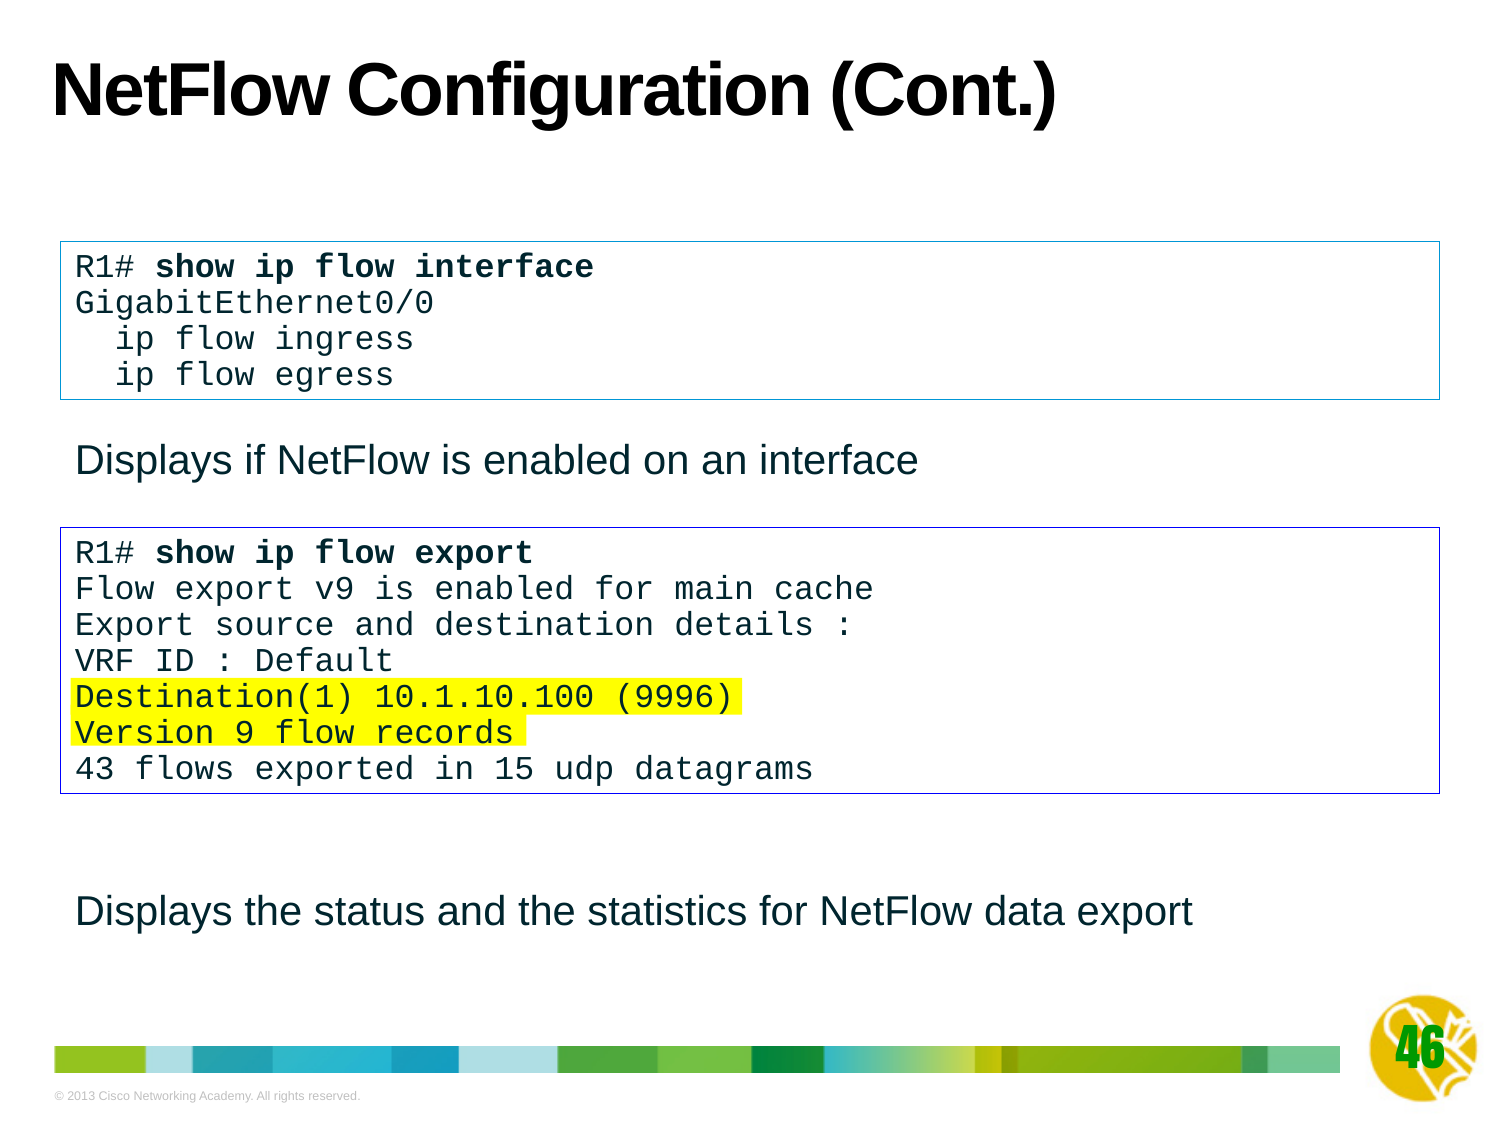

# NetFlow Configuration (Cont.)
R1# show ip flow interface
GigabitEthernet0/0
  ip flow ingress
  ip flow egress
Displays if NetFlow is enabled on an interface
R1# show ip flow export
Flow export v9 is enabled for main cache
Export source and destination details :
VRF ID : Default
Destination(1) 10.1.10.100 (9996)
Version 9 flow records
43 flows exported in 15 udp datagrams

Displays the status and the statistics for NetFlow data export